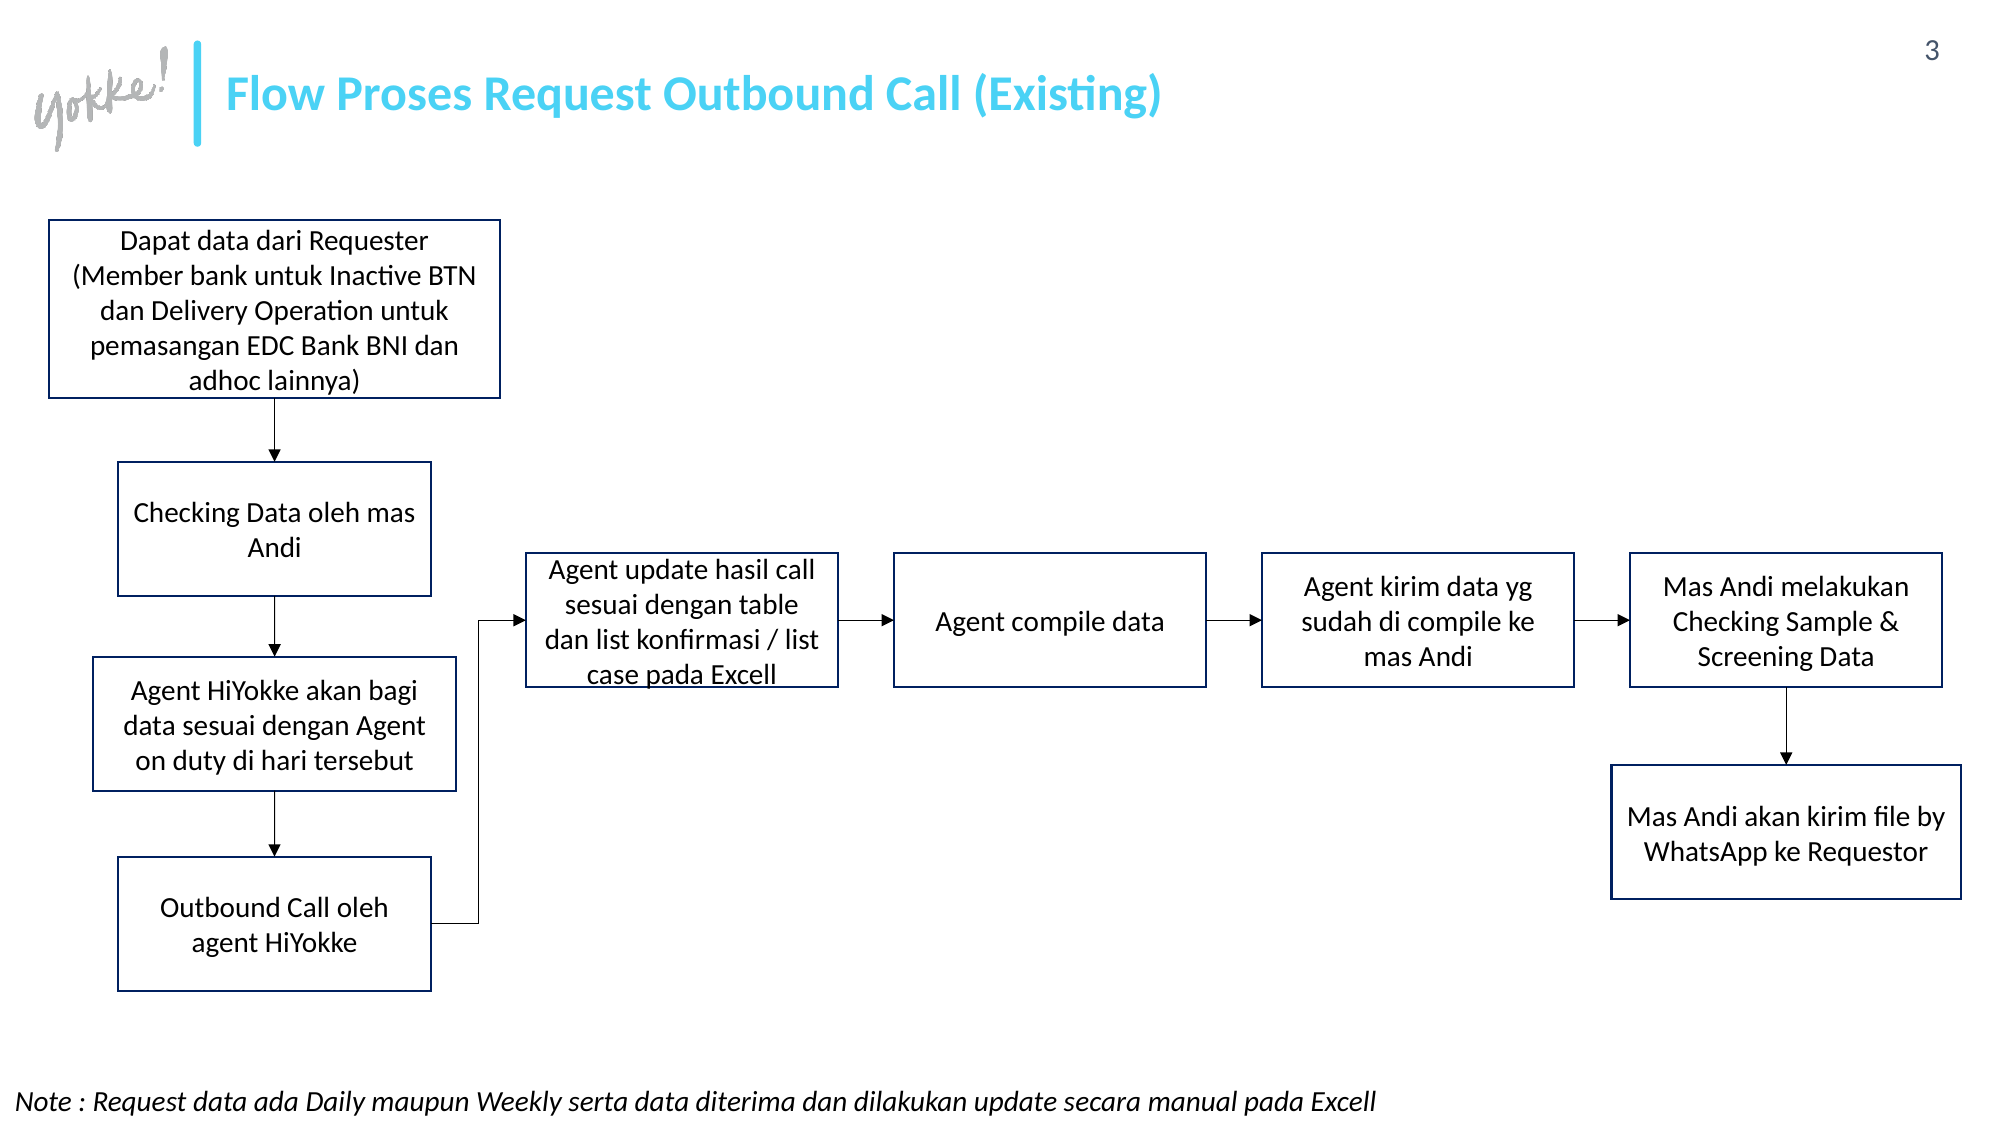

# Flow Proses Request Outbound Call (Existing)
Dapat data dari Requester (Member bank untuk Inactive BTN dan Delivery Operation untuk pemasangan EDC Bank BNI dan adhoc lainnya)
Checking Data oleh mas Andi
Agent update hasil call sesuai dengan table dan list konfirmasi / list case pada Excell
Agent compile data
Agent kirim data yg sudah di compile ke mas Andi
Mas Andi melakukan Checking Sample & Screening Data
Agent HiYokke akan bagi data sesuai dengan Agent on duty di hari tersebut
Mas Andi akan kirim file by WhatsApp ke Requestor
Outbound Call oleh agent HiYokke
Note : Request data ada Daily maupun Weekly serta data diterima dan dilakukan update secara manual pada Excell